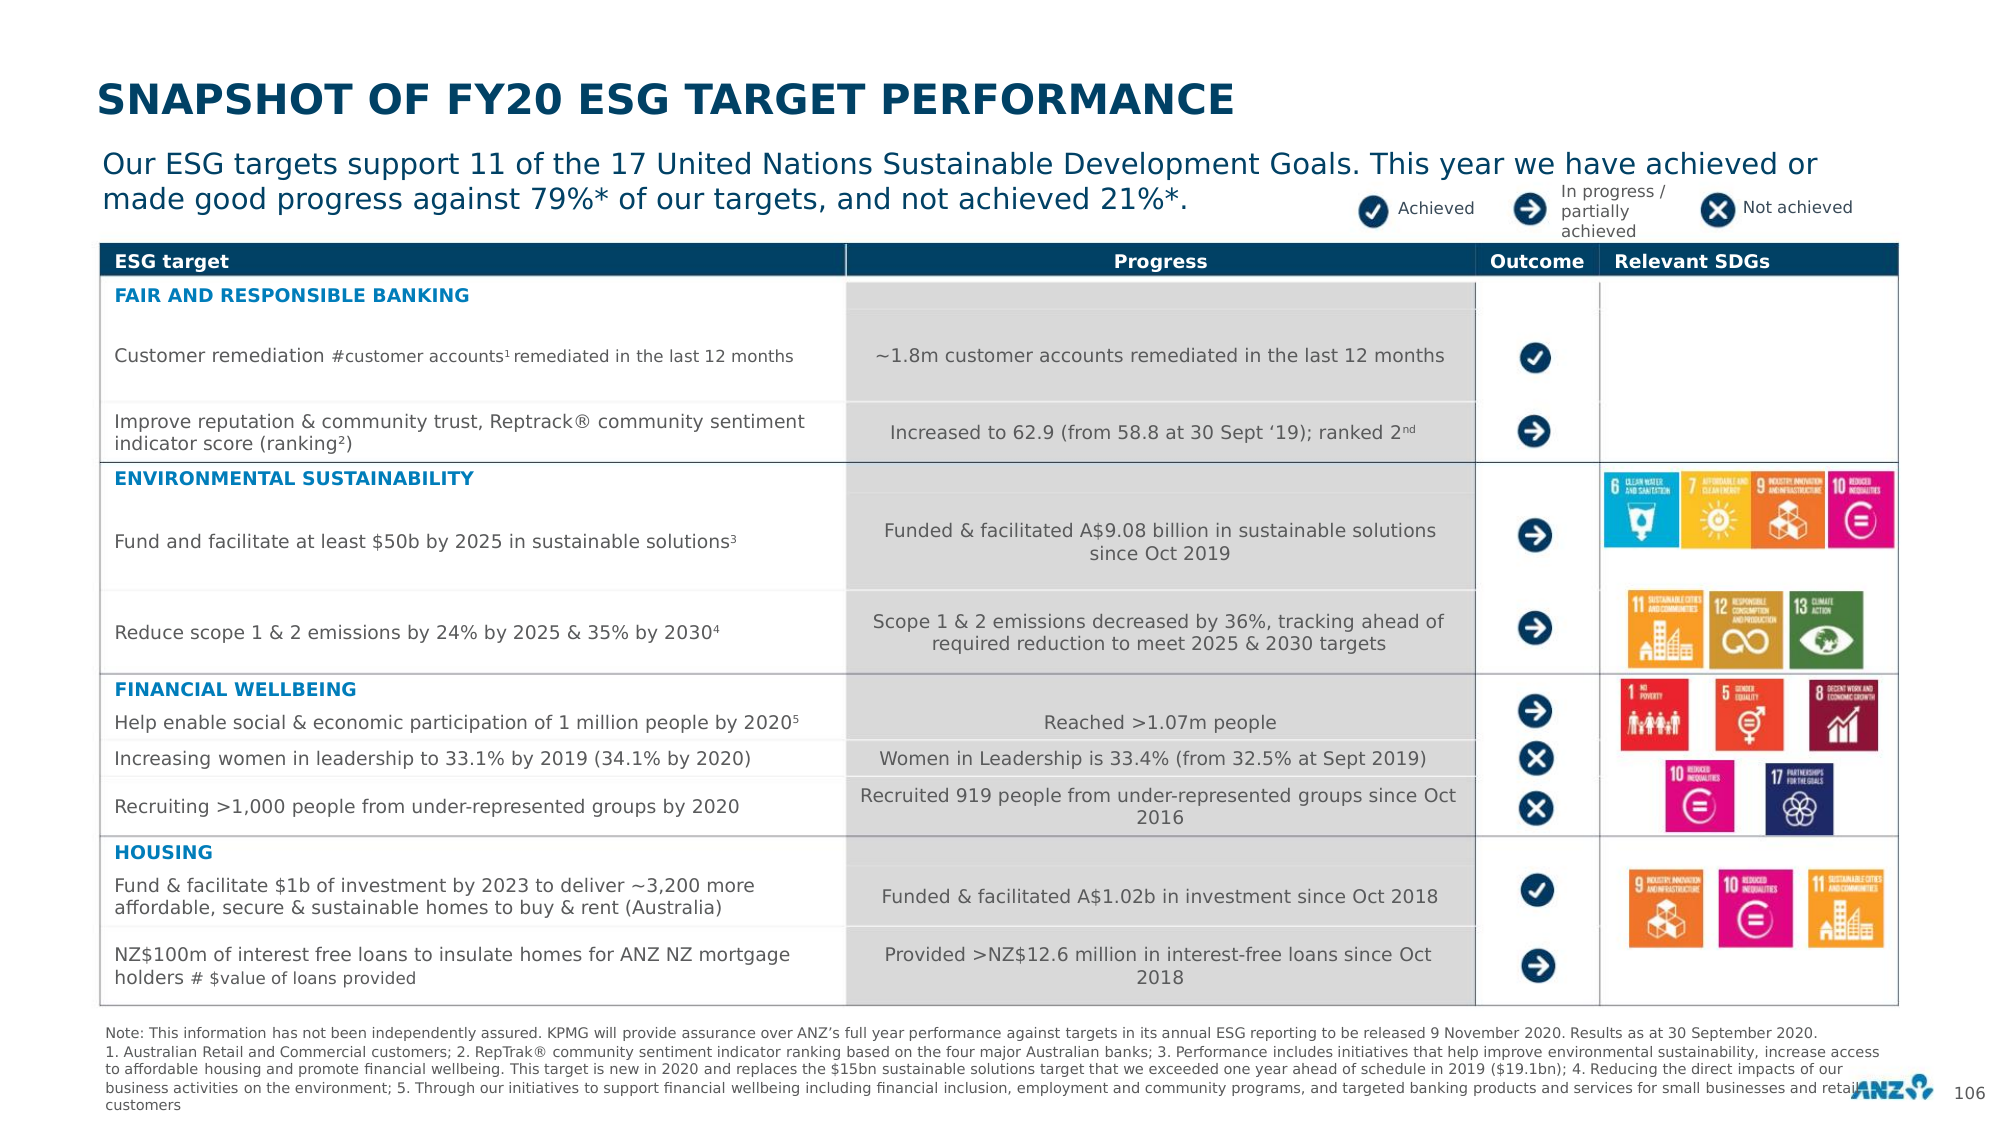

SNAPSHOT OF FY20 ESG TARGET PERFORMANCE
Our ESG targets support 11 of the 17 United Nations Sustainable Development Goals. This year we have achieved or
made good progress against 79%* of our targets, and not achieved 21%*.
In progress /
partially
Not achieved
Achieved
achieved
ESG target
Progress
Outcome
Relevant SDGs
FAIR AND RESPONSIBLE BANKING
Customer remediation #customer accounts1 remediated in the last 12 months
~1.8m customer accounts remediated in the last 12 months
Improve reputation & community trust, Reptrack® community sentiment
indicator score (ranking²)
Increased to 62.9 (from 58.8 at 30 Sept ‘19); ranked 2nd
ENVIRONMENTAL SUSTAINABILITY
Funded & facilitated A$9.08 billion in sustainable solutions
since Oct 2019
Fund and facilitate at least $50b by 2025 in sustainable solutions3
Scope 1 & 2 emissions decreased by 36%, tracking ahead of
required reduction to meet 2025 & 2030 targets
Reduce scope 1 & 2 emissions by 24% by 2025 & 35% by 20304
FINANCIAL WELLBEING
Help enable social & economic participation of 1 million people by 20205
Reached >1.07m people
Increasing women in leadership to 33.1% by 2019 (34.1% by 2020)
Recruiting >1,000 people from under-represented groups by 2020
HOUSING
Women in Leadership is 33.4% (from 32.5% at Sept 2019)
Recruited 919 people from under-represented groups since Oct
2016
Fund & facilitate $1b of investment by 2023 to deliver ~3,200 more
affordable, secure & sustainable homes to buy & rent (Australia)
Funded & facilitated A$1.02b in investment since Oct 2018
NZ$100m of interest free loans to insulate homes for ANZ NZ mortgage
holders # $value of loans provided
Provided >NZ$12.6 million in interest-free loans since Oct
2018
Note: This information has not been independently assured. KPMG will provide assurance over ANZ’s full year performance against targets in its annual ESG reporting to be released 9 November 2020. Results as at 30 September 2020.
1. Australian Retail and Commercial customers; 2. RepTrak® community sentiment indicator ranking based on the four major Australian banks; 3. Performance includes initiatives that help improve environmental sustainability, increase access
to affordable housing and promote financial wellbeing. This target is new in 2020 and replaces the $15bn sustainable solutions target that we exceeded one year ahead of schedule in 2019 ($19.1bn); 4. Reducing the direct impacts of our
business activities on the environment; 5. Through our initiatives to support financial wellbeing including financial inclusion, employment and community programs, and targeted banking products and services for small businesses and retail
customers
106